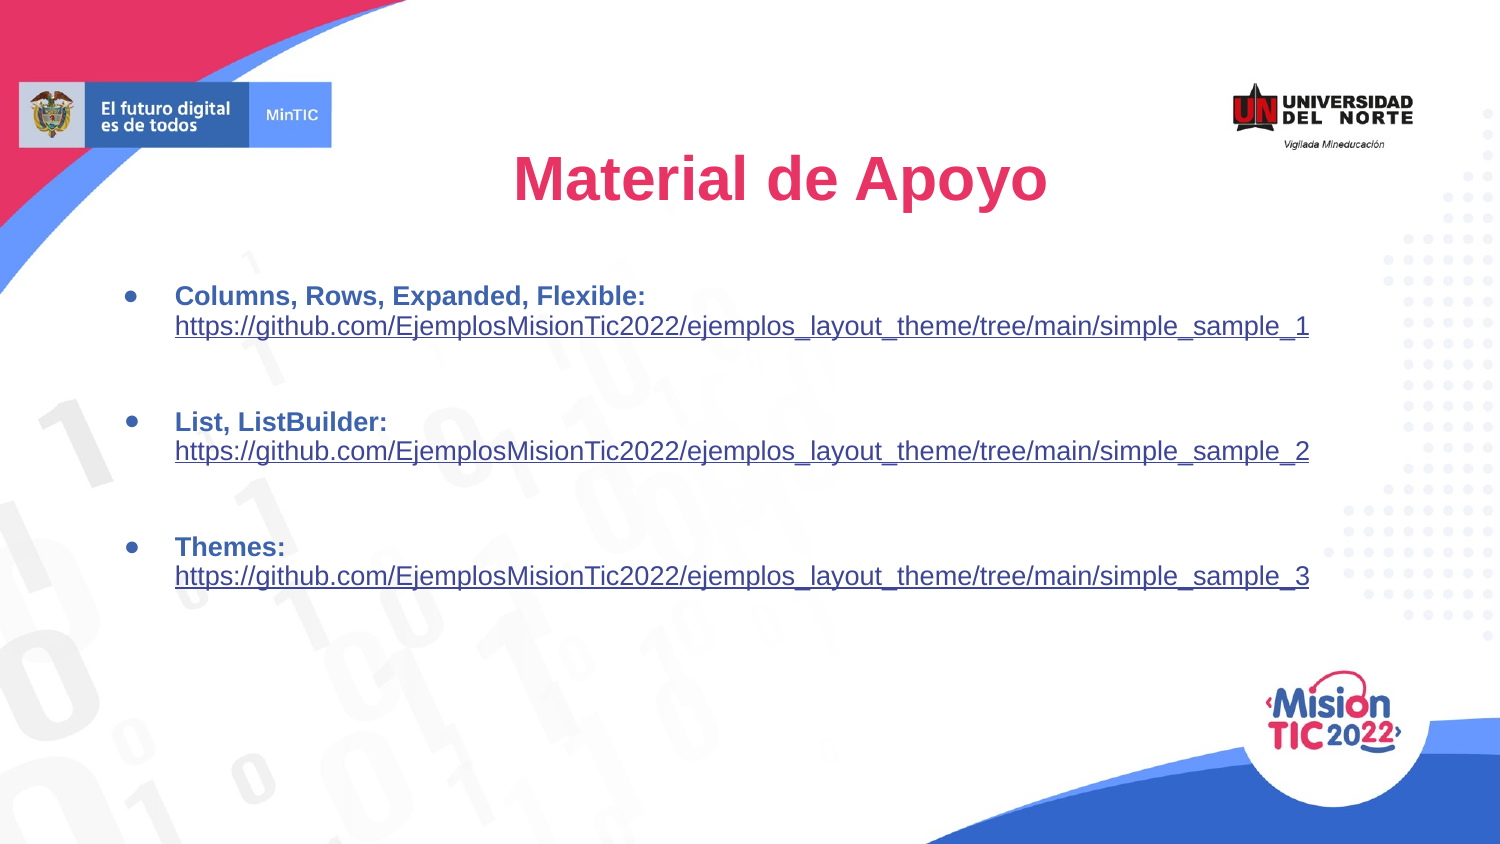

Material de Apoyo
Columns, Rows, Expanded, Flexible: https://github.com/EjemplosMisionTic2022/ejemplos_layout_theme/tree/main/simple_sample_1

List, ListBuilder: https://github.com/EjemplosMisionTic2022/ejemplos_layout_theme/tree/main/simple_sample_2

Themes: https://github.com/EjemplosMisionTic2022/ejemplos_layout_theme/tree/main/simple_sample_3